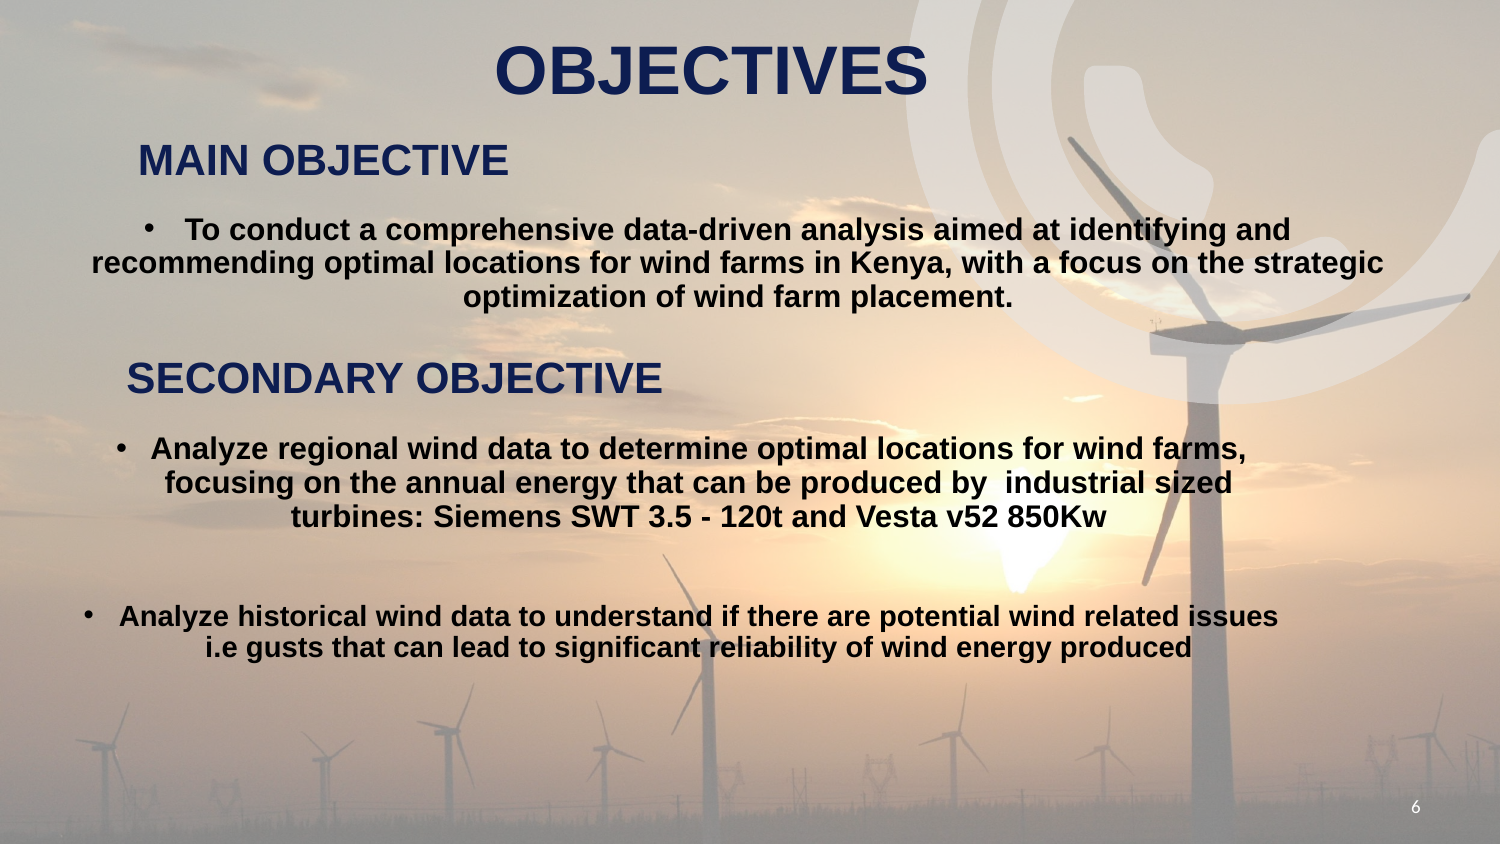

# OBJECTIVES
MAIN OBJECTIVE
To conduct a comprehensive data-driven analysis aimed at identifying and recommending optimal locations for wind farms in Kenya, with a focus on the strategic optimization of wind farm placement.
    SECONDARY OBJECTIVE
Analyze regional wind data to determine optimal locations for wind farms, focusing on the annual energy that can be produced by  industrial sized turbines: Siemens SWT 3.5 - 120t and Vesta v52 850Kw

Analyze historical wind data to understand if there are potential wind related issues i.e gusts that can lead to significant reliability of wind energy produced
6